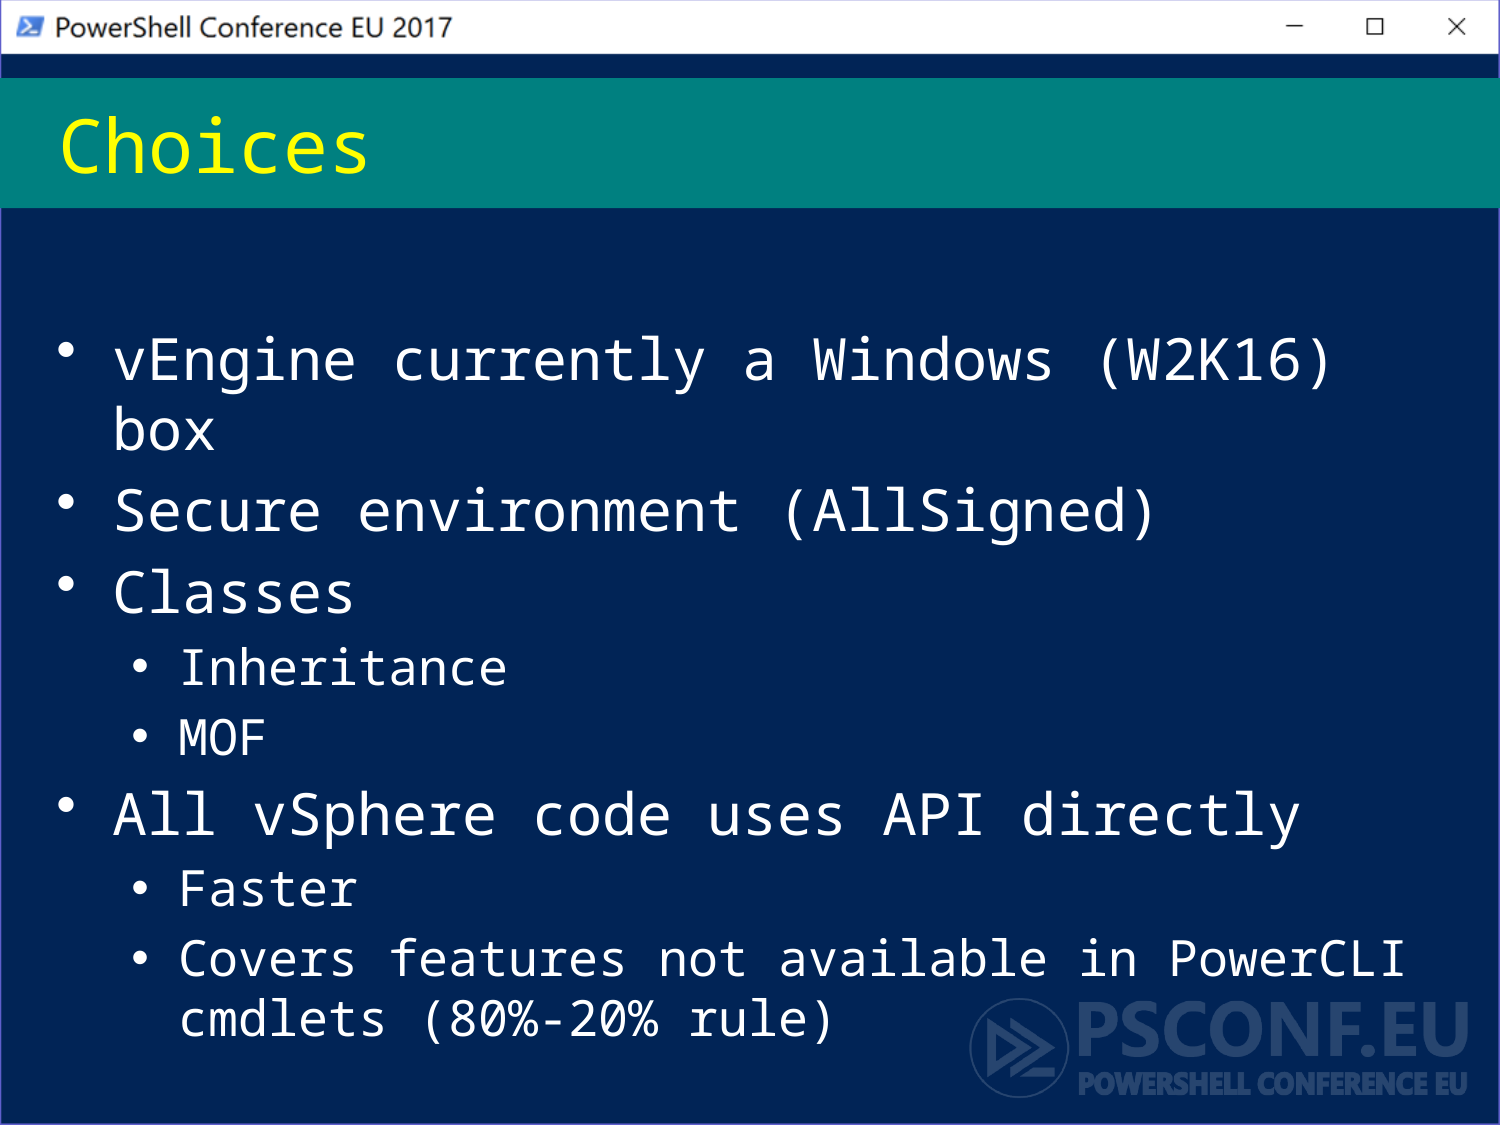

# Choices
vEngine currently a Windows (W2K16) box
Secure environment (AllSigned)
Classes
Inheritance
MOF
All vSphere code uses API directly
Faster
Covers features not available in PowerCLI cmdlets (80%-20% rule)